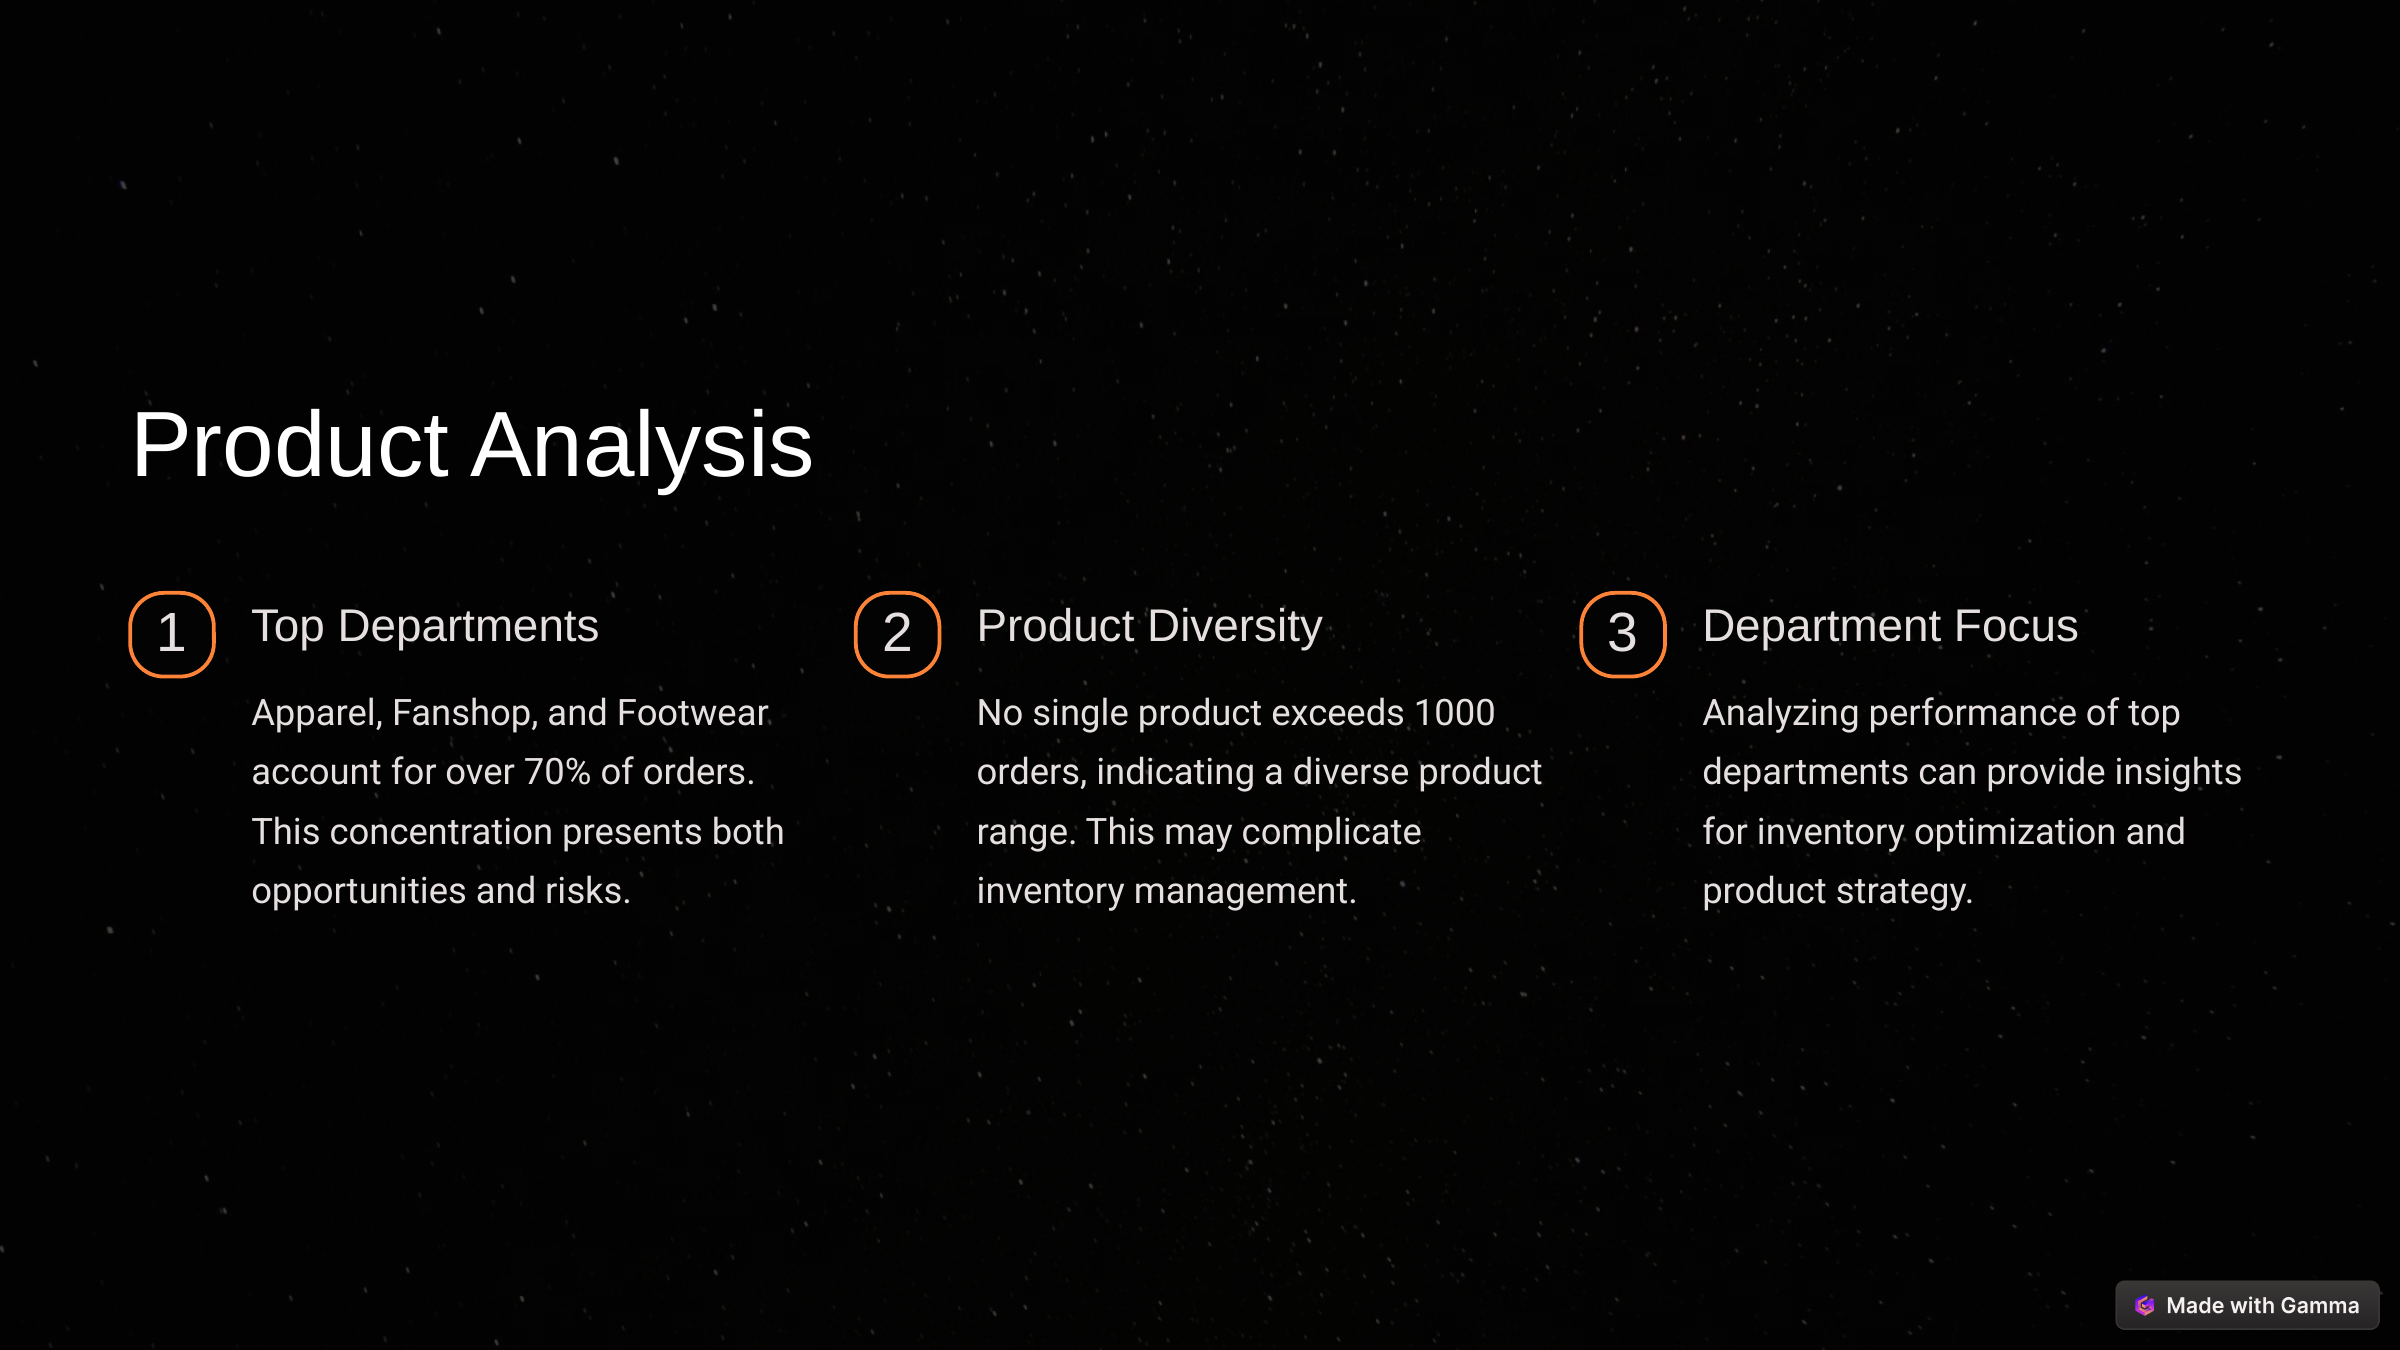

Product Analysis

Top Departments

Product Diversity

Department Focus
1
2
3
Apparel, Fanshop, and Footwear account for over 70% of orders. This concentration presents both opportunities and risks.
No single product exceeds 1000 orders, indicating a diverse product range. This may complicate inventory management.
Analyzing performance of top departments can provide insights for inventory optimization and product strategy.